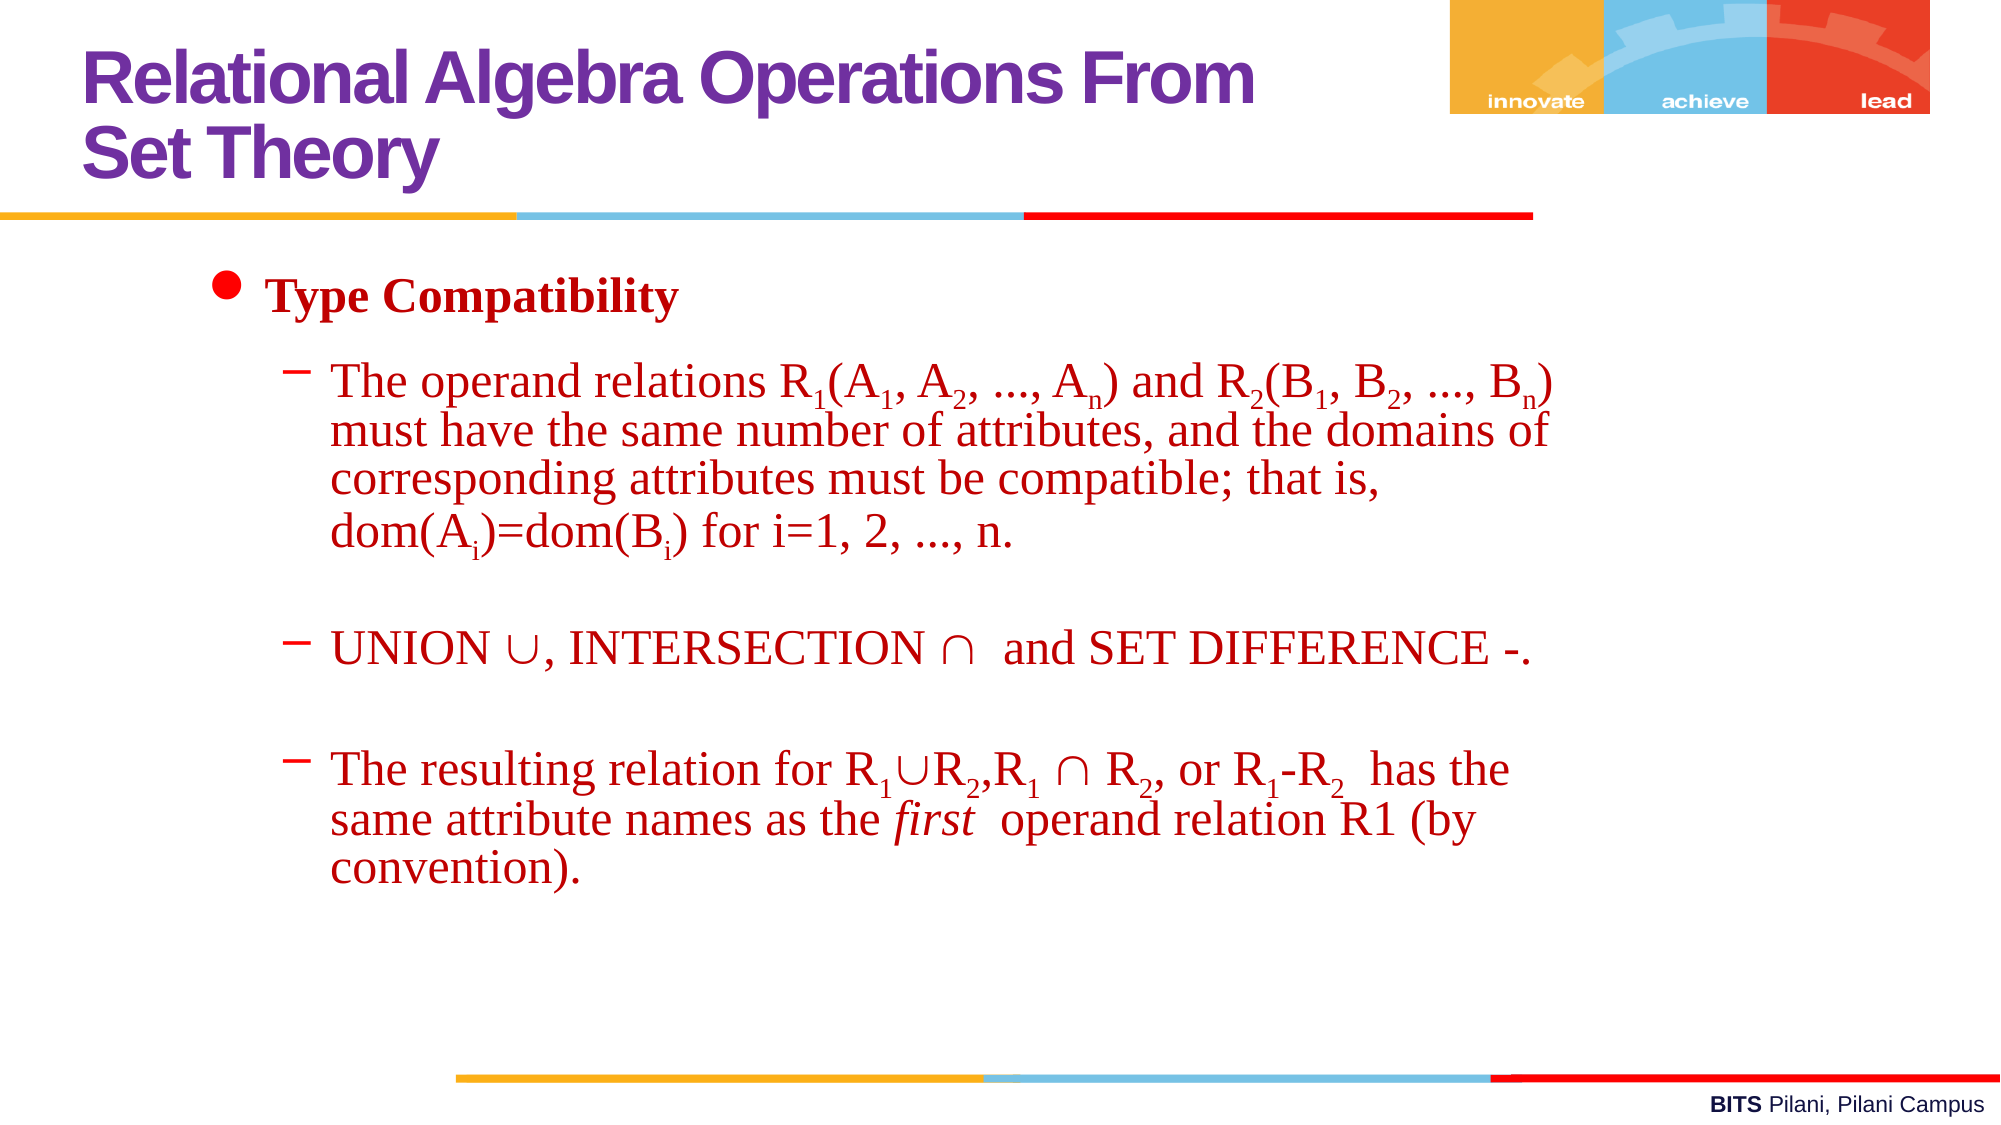

Relational Algebra Operations From
Set Theory
Type Compatibility

The operand relations R1(A1, A2, ..., An) and R2(B1, B2, ..., Bn) must have the same number of attributes, and the domains of corresponding attributes must be compatible; that is, dom(Ai)=dom(Bi) for i=1, 2, ..., n.

UNION ∪, INTERSECTION ∩ and SET DIFFERENCE -.

The resulting relation for R1∪R2,R1 ∩ R2, or R1-R2  has the same attribute names as the first  operand relation R1 (by convention).